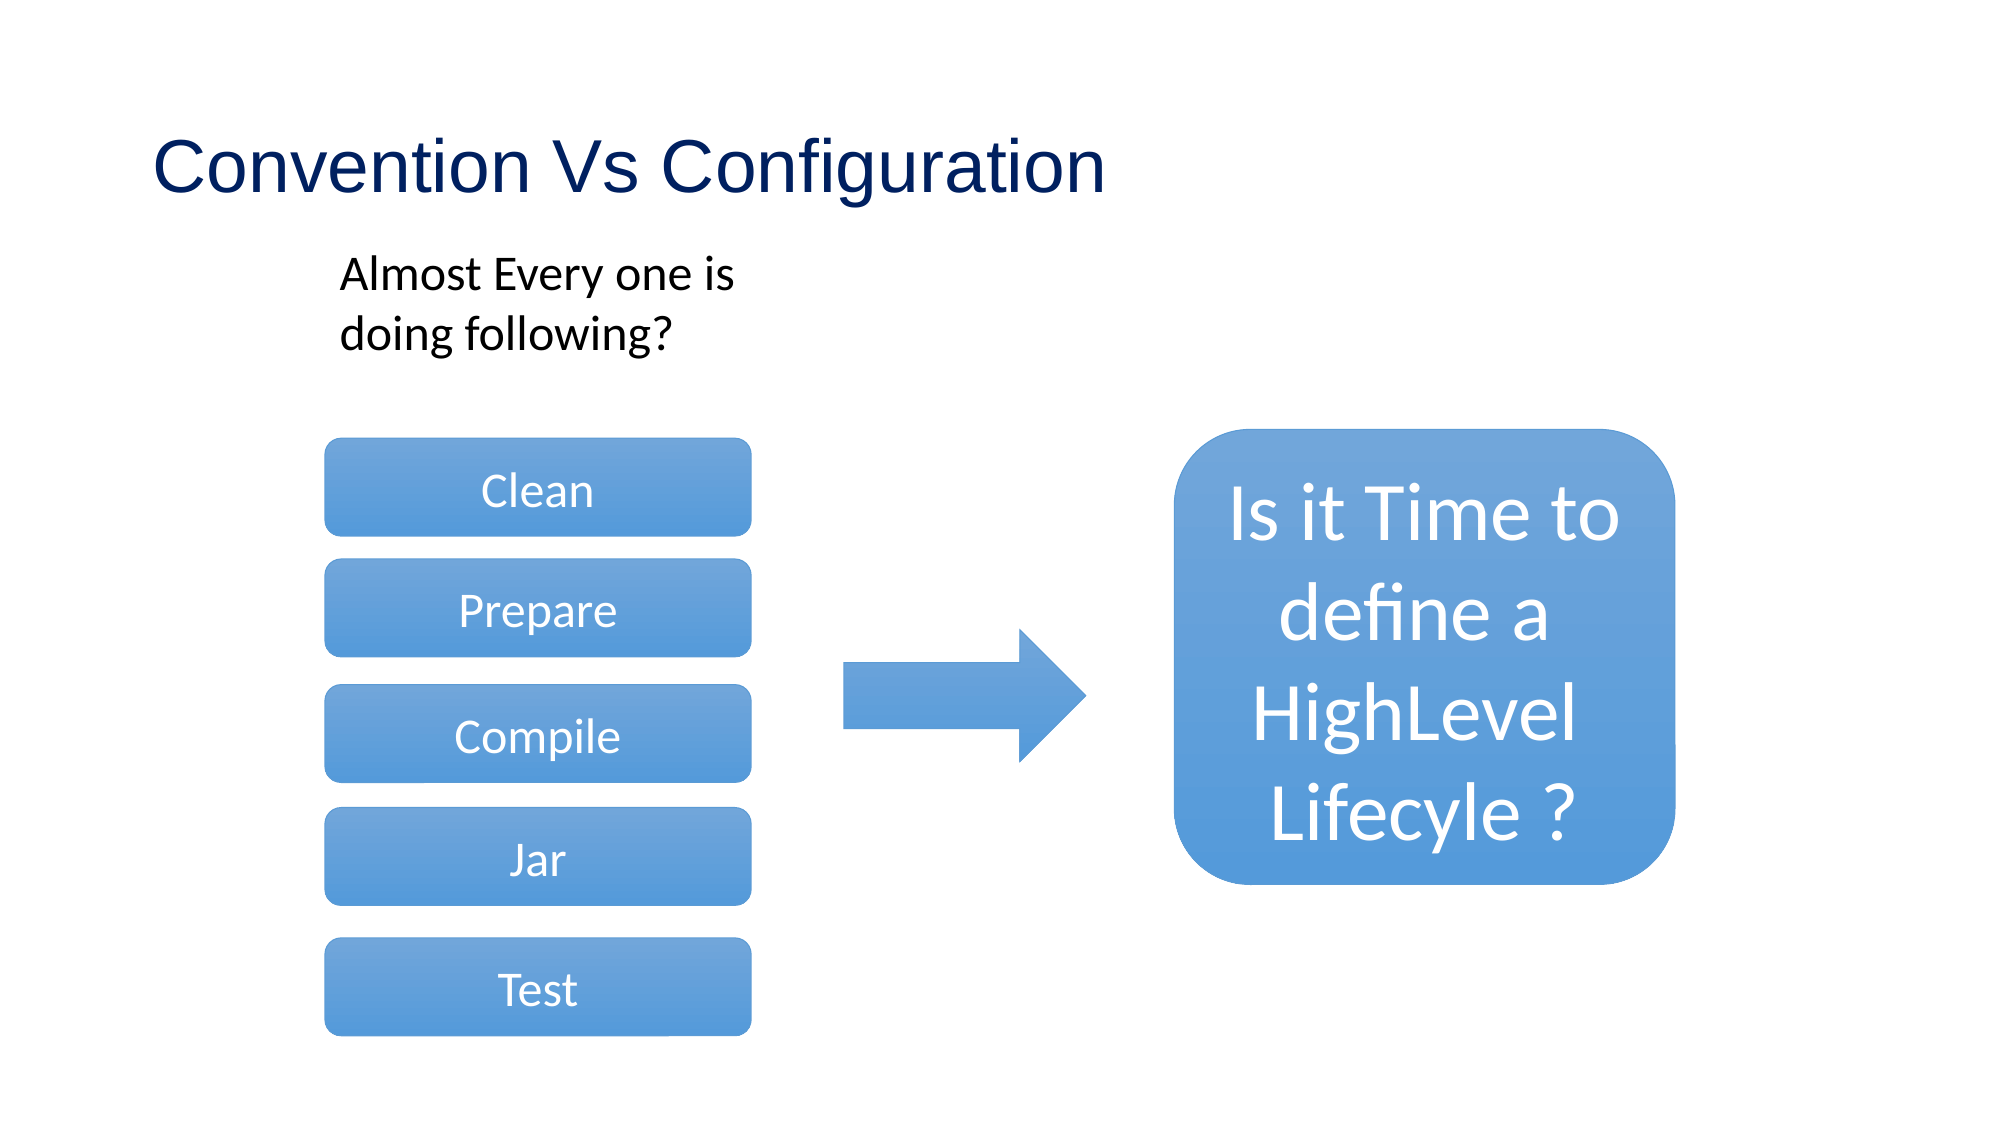

# Convention Vs Configuration
Almost Every one is doing following?
Is it Time to define a
HighLevel
Lifecyle ?
Clean
Prepare

Compile
Jar
Test